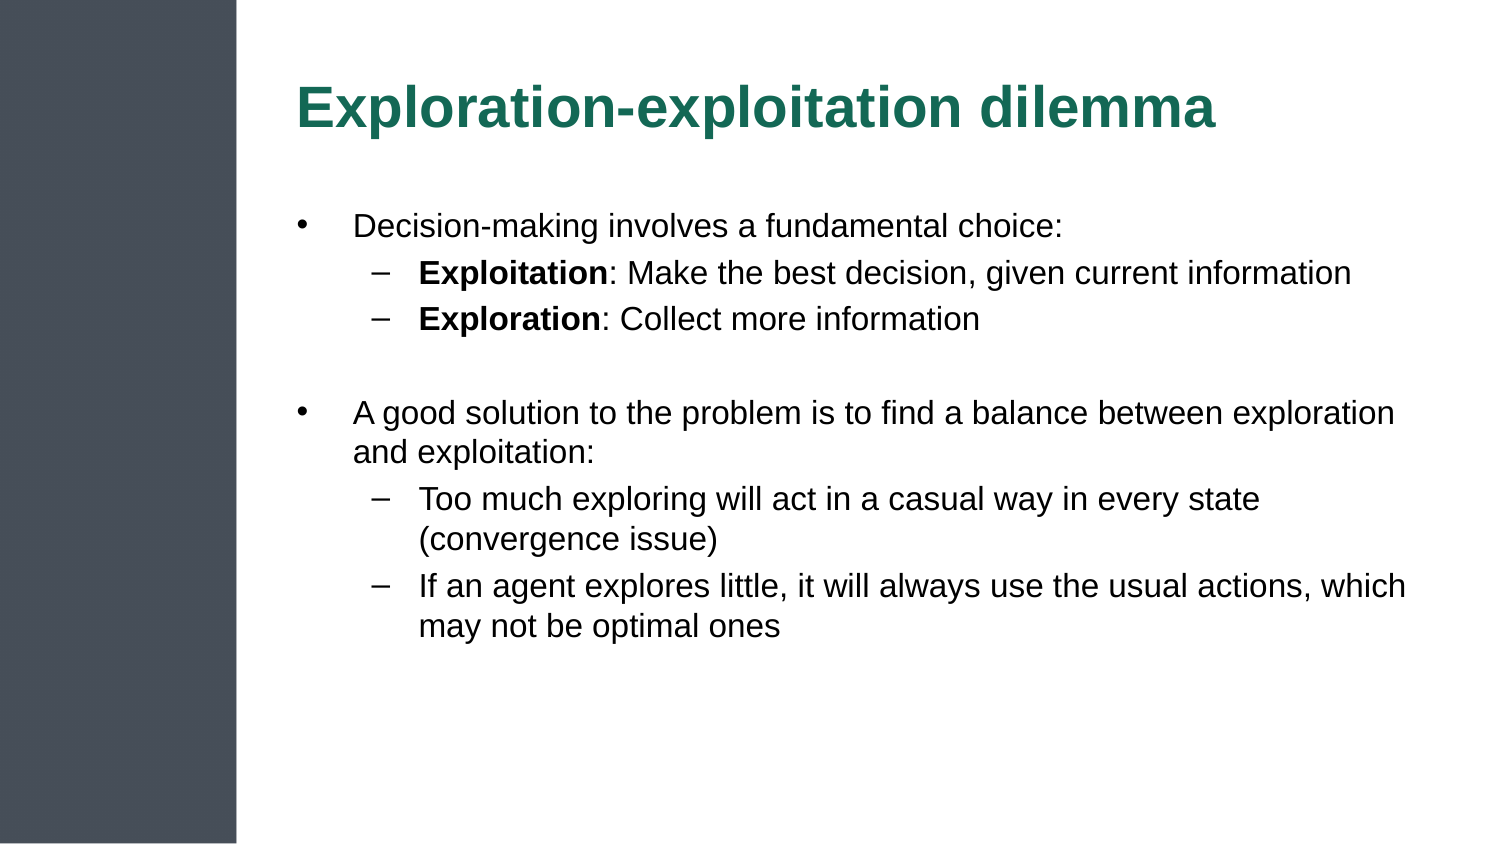

# Exploration-exploitation dilemma
Decision-making involves a fundamental choice:
Exploitation: Make the best decision, given current information
Exploration: Collect more information

A good solution to the problem is to find a balance between exploration and exploitation:
Too much exploring will act in a casual way in every state (convergence issue)
If an agent explores little, it will always use the usual actions, which may not be optimal ones